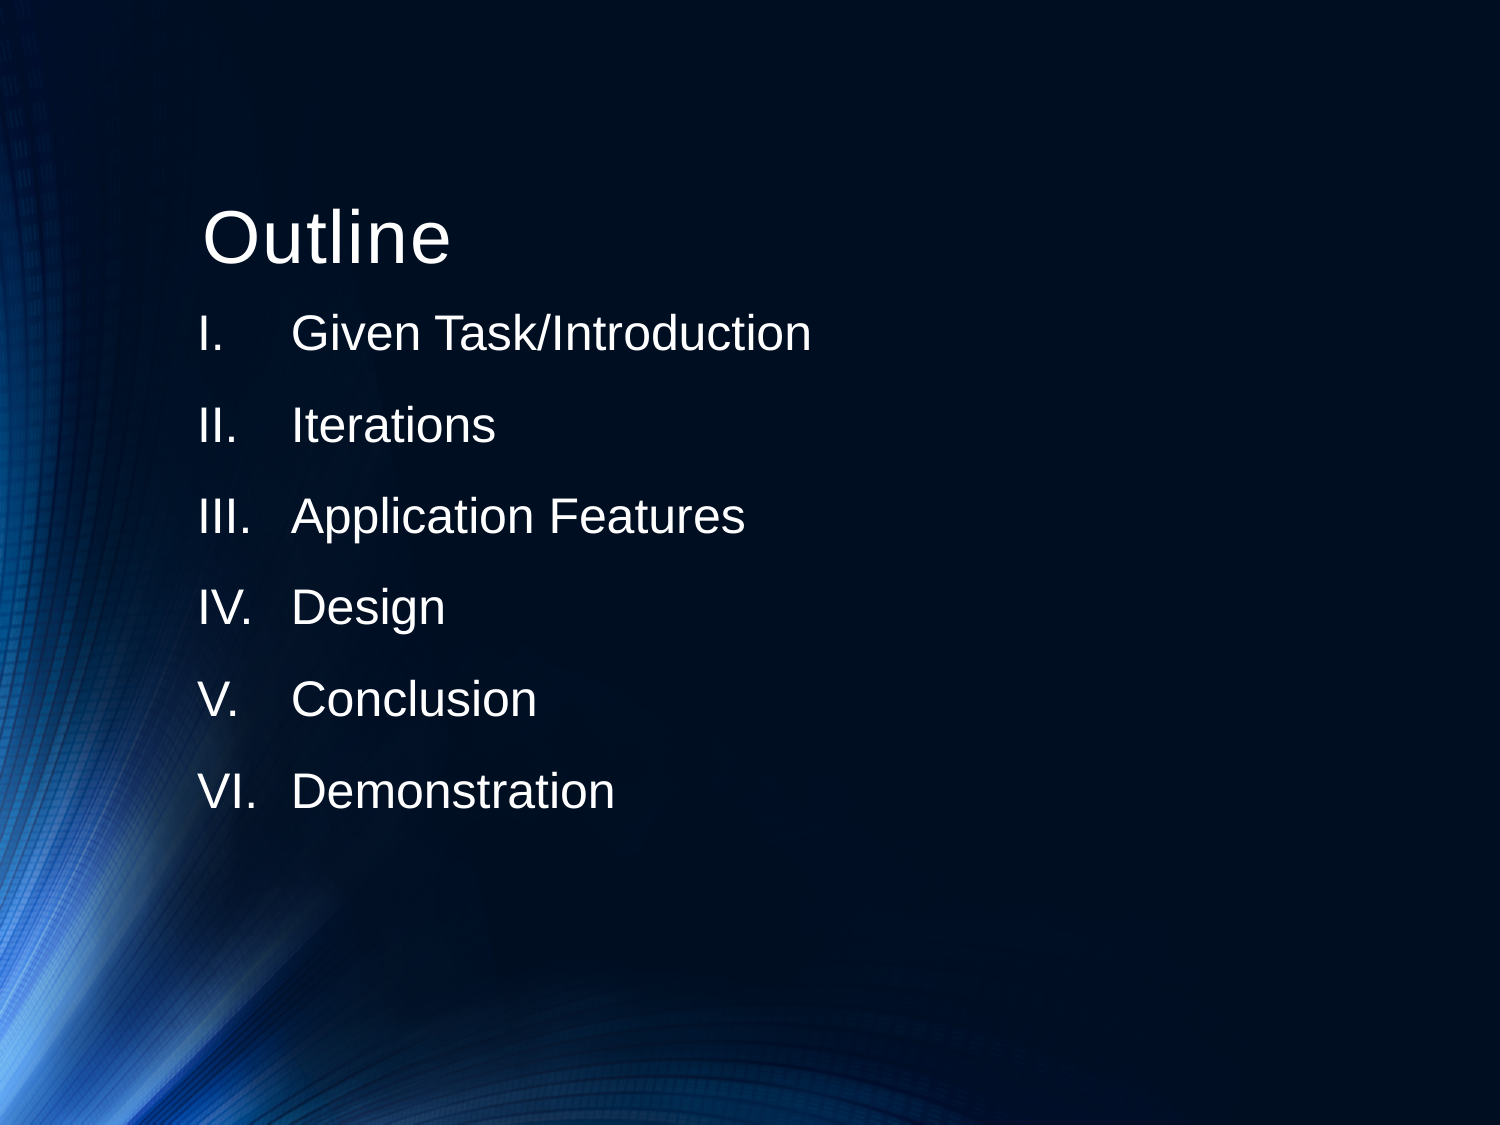

# Outline
Given Task/Introduction
Iterations
Application Features
Design
Conclusion
Demonstration